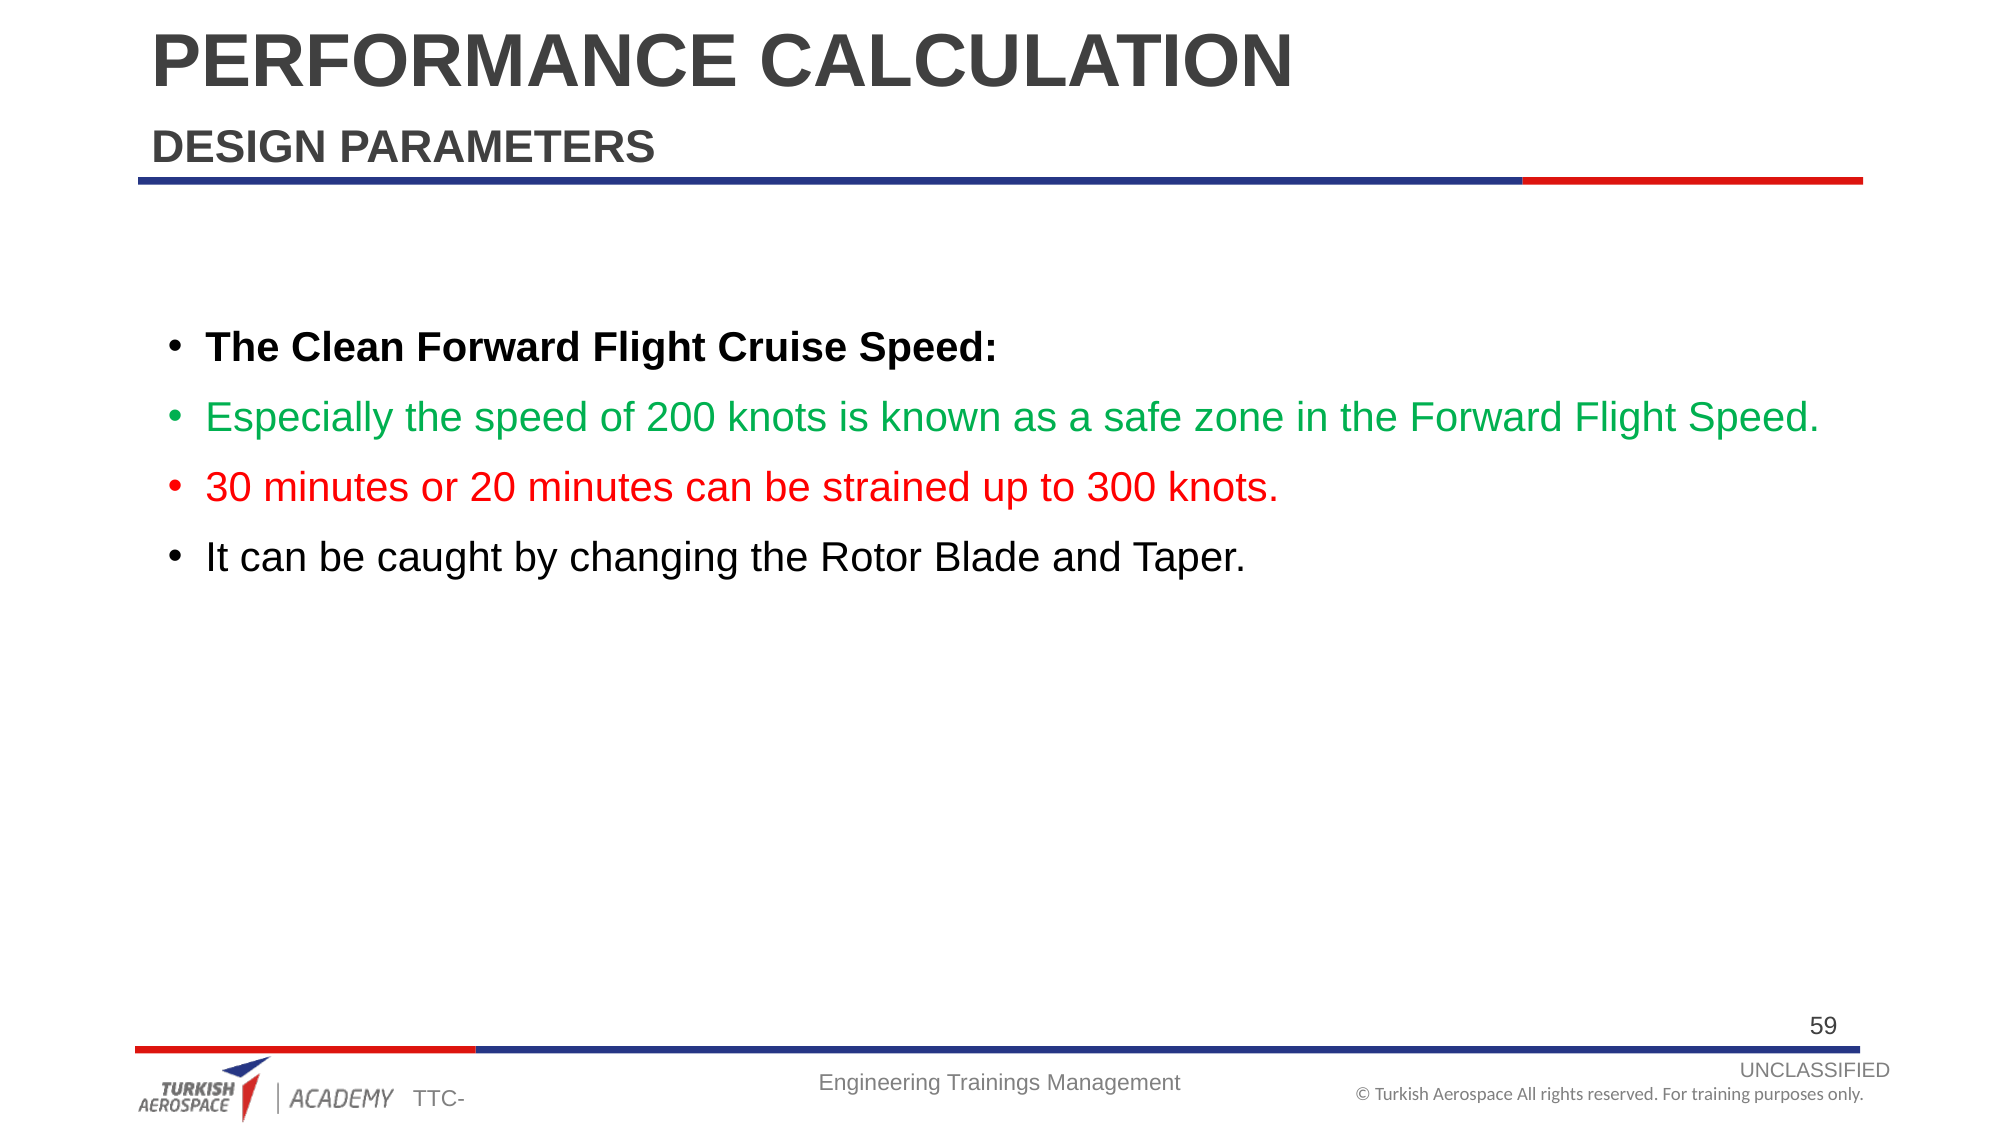

# PERFORMANCE CALCULATION
DESIGN PARAMETERS
The Clean Forward Flight Cruise Speed:
Especially the speed of 200 knots is known as a safe zone in the Forward Flight Speed.
30 minutes or 20 minutes can be strained up to 300 knots.
It can be caught by changing the Rotor Blade and Taper.